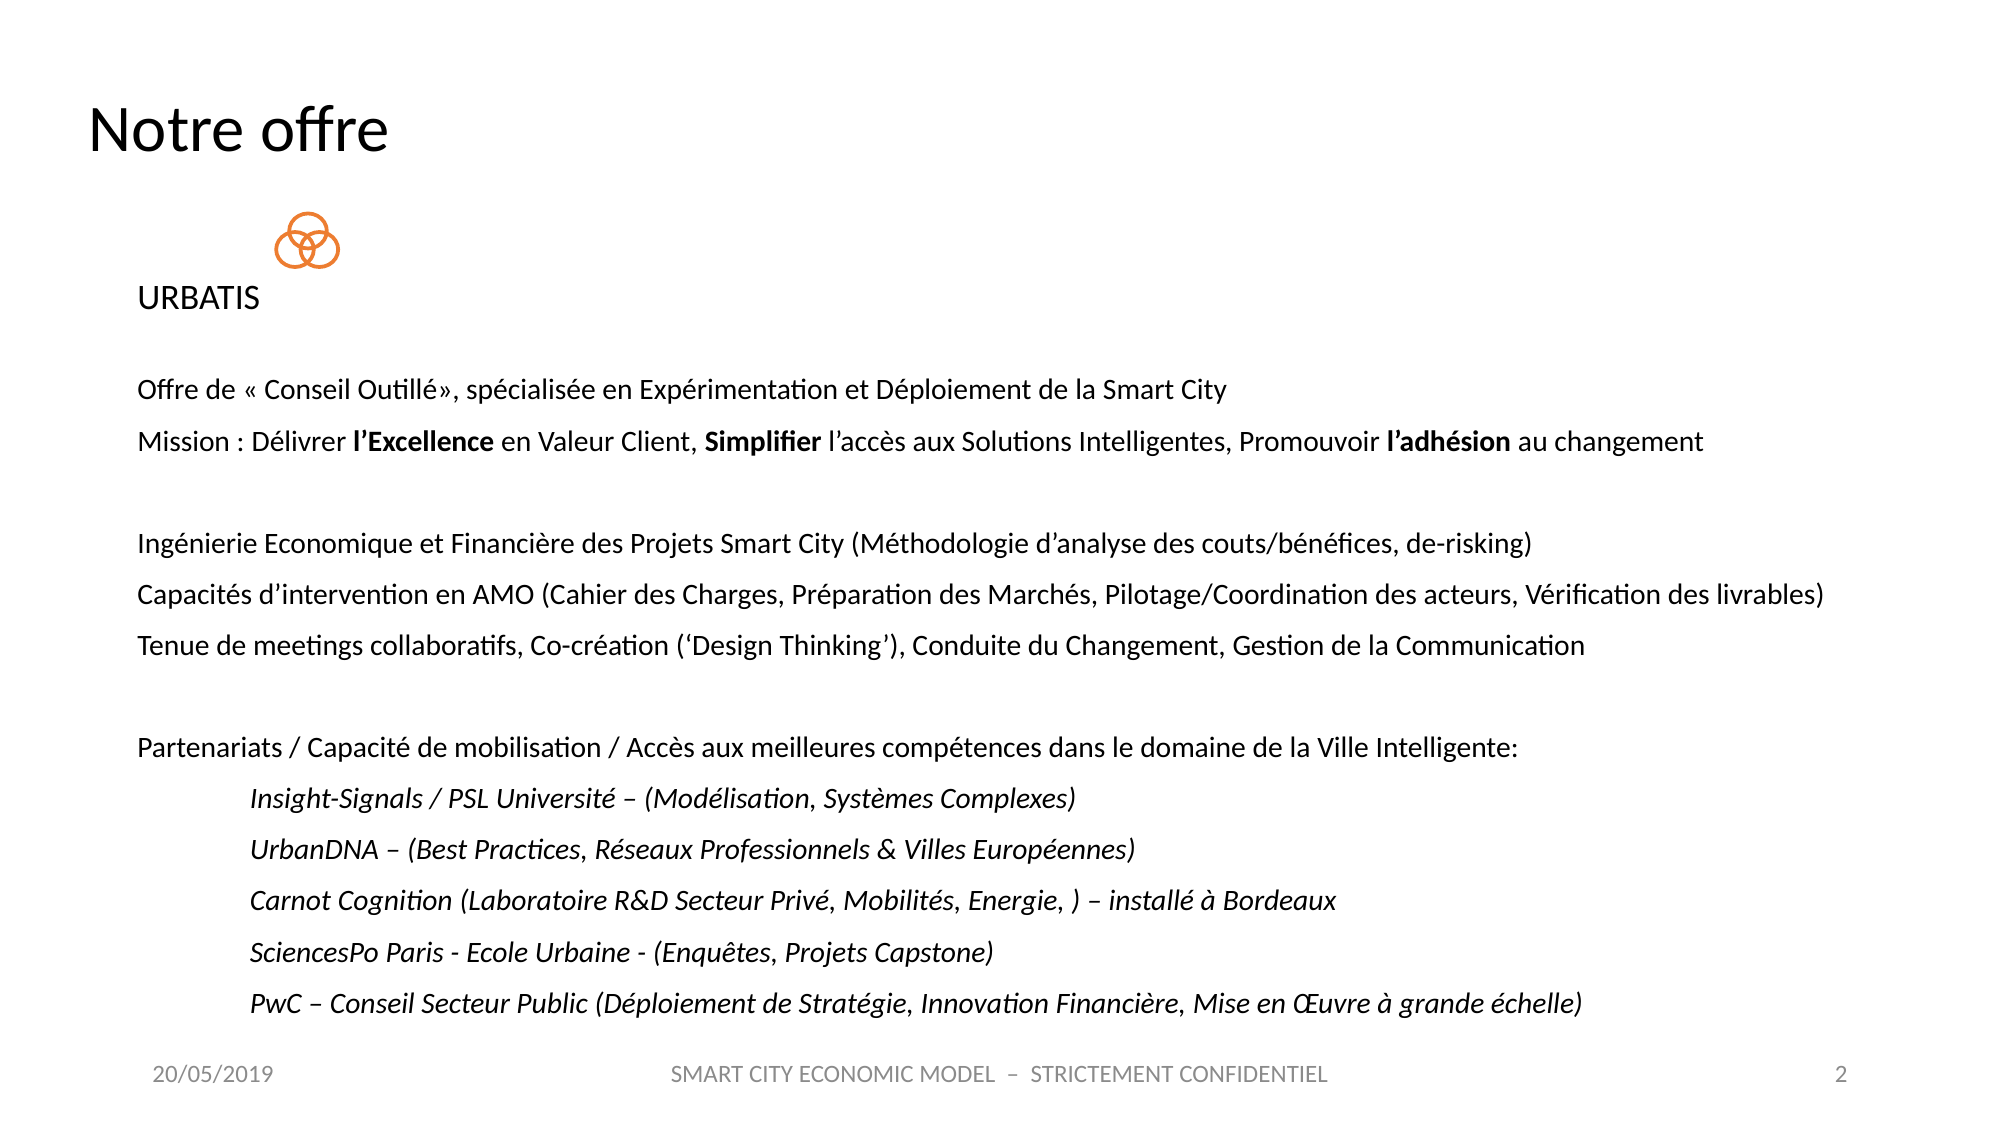

#
Notre offre

URBATIS

Offre de « Conseil Outillé», spécialisée en Expérimentation et Déploiement de la Smart City
Mission : Délivrer l’Excellence en Valeur Client, Simplifier l’accès aux Solutions Intelligentes, Promouvoir l’adhésion au changement

Ingénierie Economique et Financière des Projets Smart City (Méthodologie d’analyse des couts/bénéfices, de-risking)
Capacités d’intervention en AMO (Cahier des Charges, Préparation des Marchés, Pilotage/Coordination des acteurs, Vérification des livrables)
Tenue de meetings collaboratifs, Co-création (‘Design Thinking’), Conduite du Changement, Gestion de la Communication

Partenariats / Capacité de mobilisation / Accès aux meilleures compétences dans le domaine de la Ville Intelligente:
	Insight-Signals / PSL Université – (Modélisation, Systèmes Complexes)
	UrbanDNA – (Best Practices, Réseaux Professionnels & Villes Européennes)
	Carnot Cognition (Laboratoire R&D Secteur Privé, Mobilités, Energie, ) – installé à Bordeaux
	SciencesPo Paris - Ecole Urbaine - (Enquêtes, Projets Capstone)
	PwC – Conseil Secteur Public (Déploiement de Stratégie, Innovation Financière, Mise en Œuvre à grande échelle)

20/05/2019
SMART CITY ECONOMIC MODEL  –  STRICTEMENT CONFIDENTIEL
2